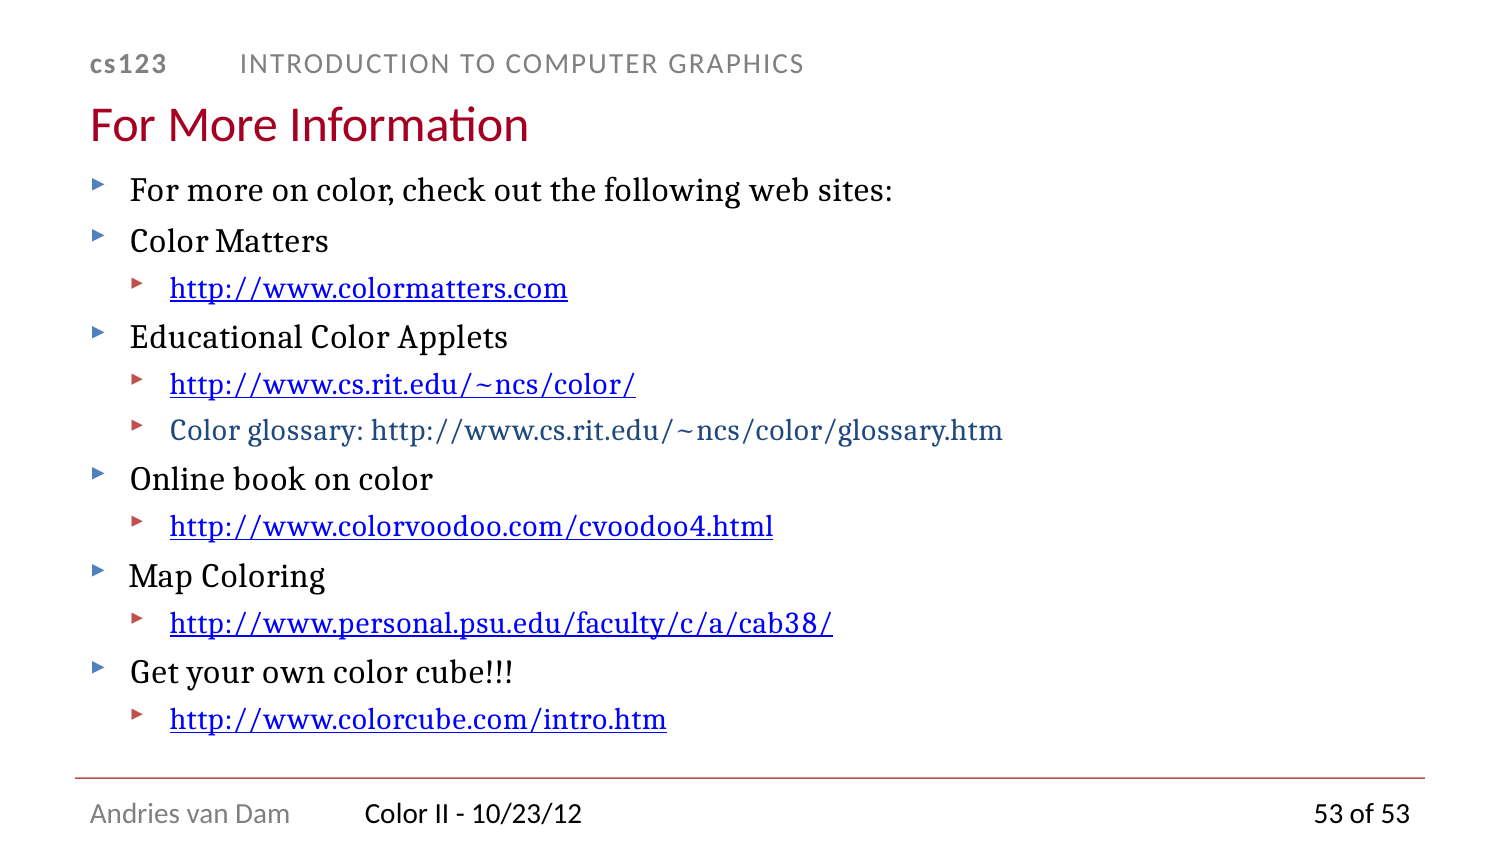

# For More Information
For more on color, check out the following web sites:
Color Matters
http://www.colormatters.com
Educational Color Applets
http://www.cs.rit.edu/~ncs/color/
Color glossary: http://www.cs.rit.edu/~ncs/color/glossary.htm
Online book on color
http://www.colorvoodoo.com/cvoodoo4.html
Map Coloring
http://www.personal.psu.edu/faculty/c/a/cab38/
Get your own color cube!!!
http://www.colorcube.com/intro.htm

Color II - 10/23/12
53 of 53